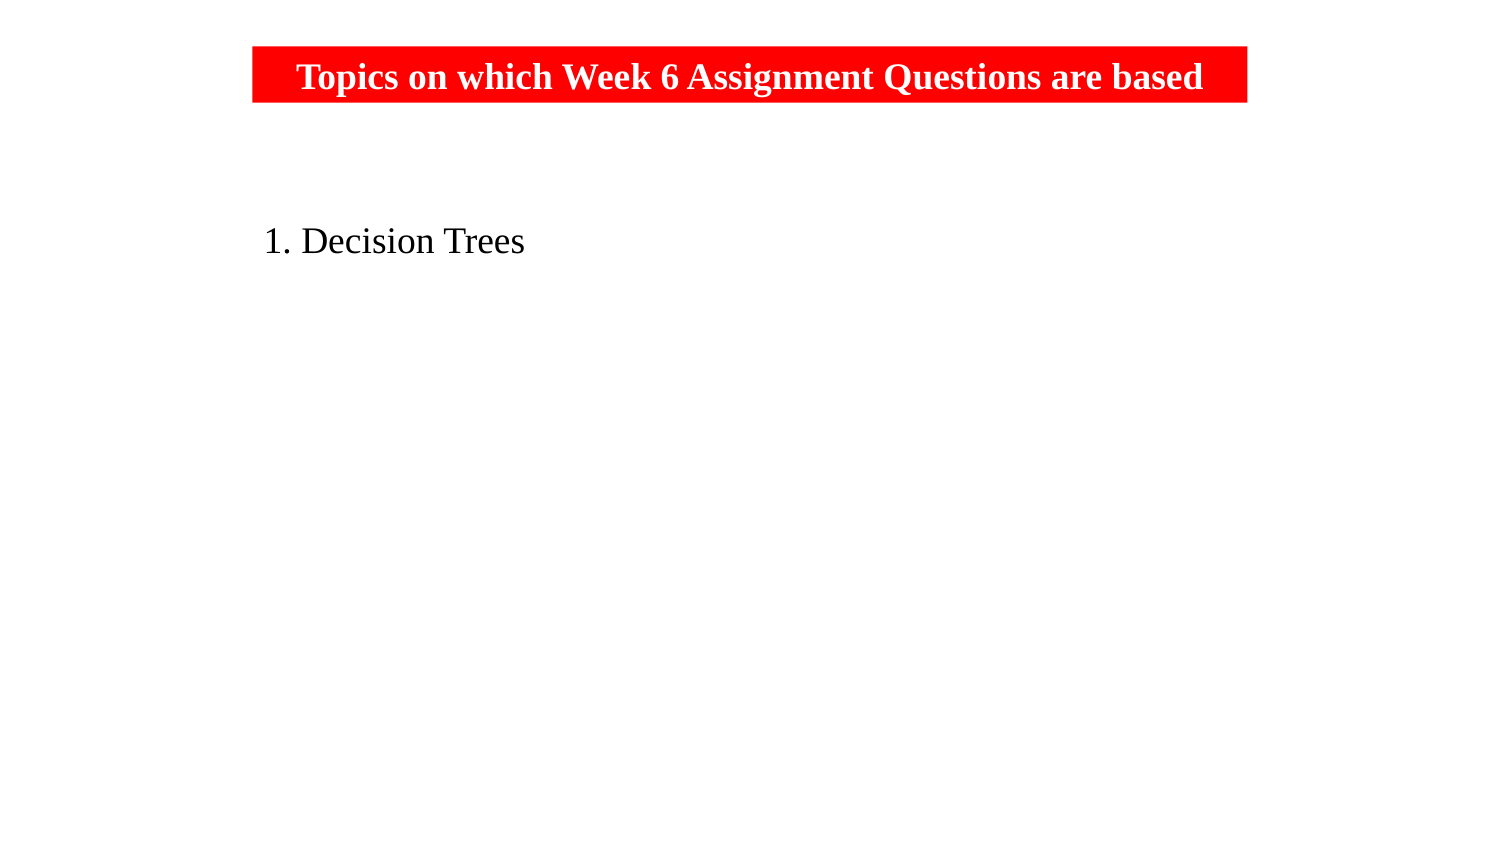

Topics on which Week 6 Assignment Questions are based
1. Decision Trees